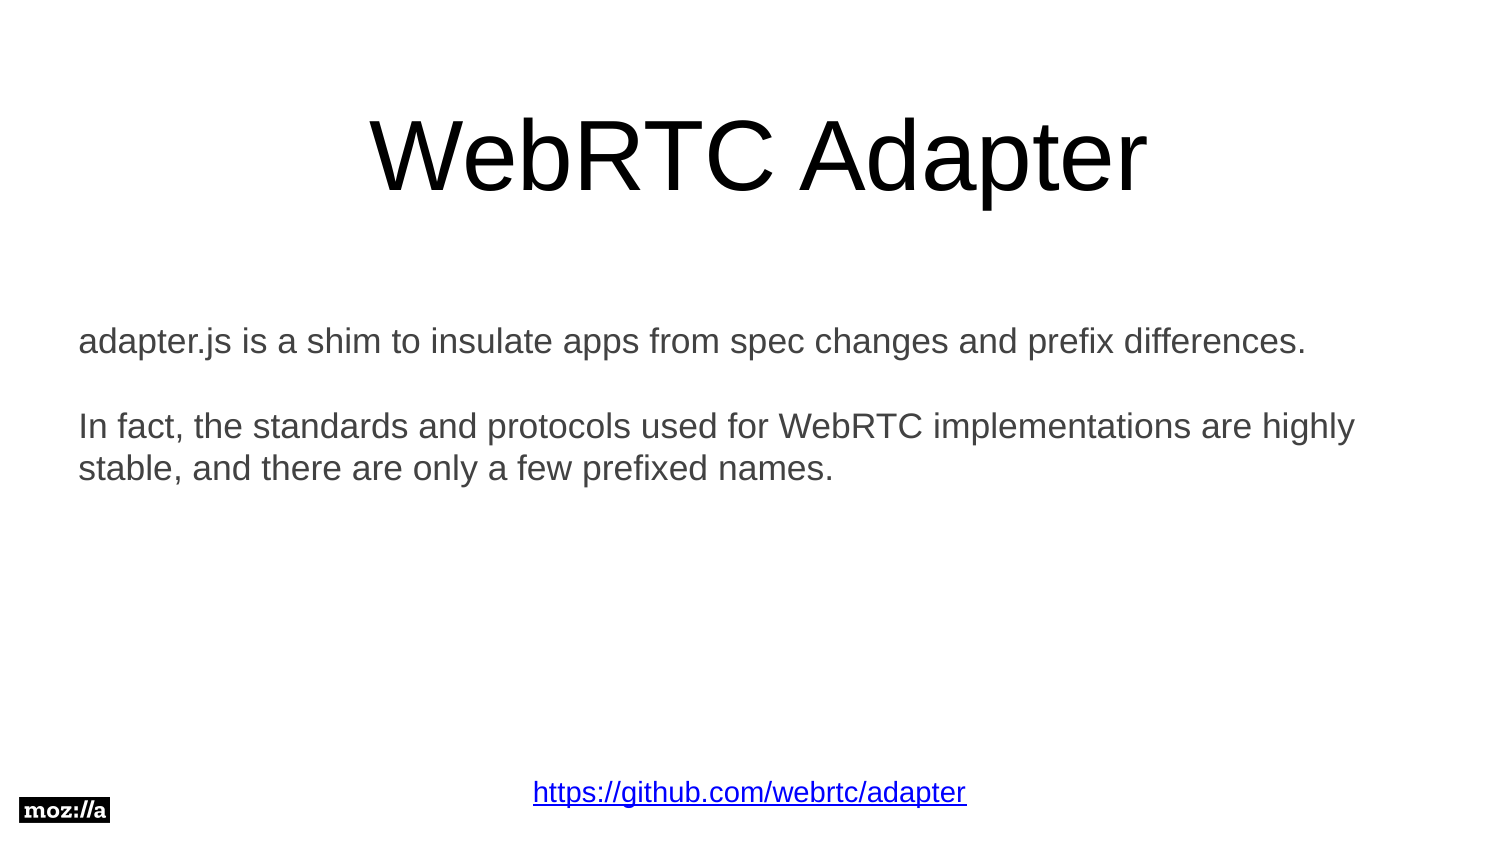

WebRTC Adapter
adapter.js is a shim to insulate apps from spec changes and prefix differences.

In fact, the standards and protocols used for WebRTC implementations are highly stable, and there are only a few prefixed names.
https://github.com/webrtc/adapter